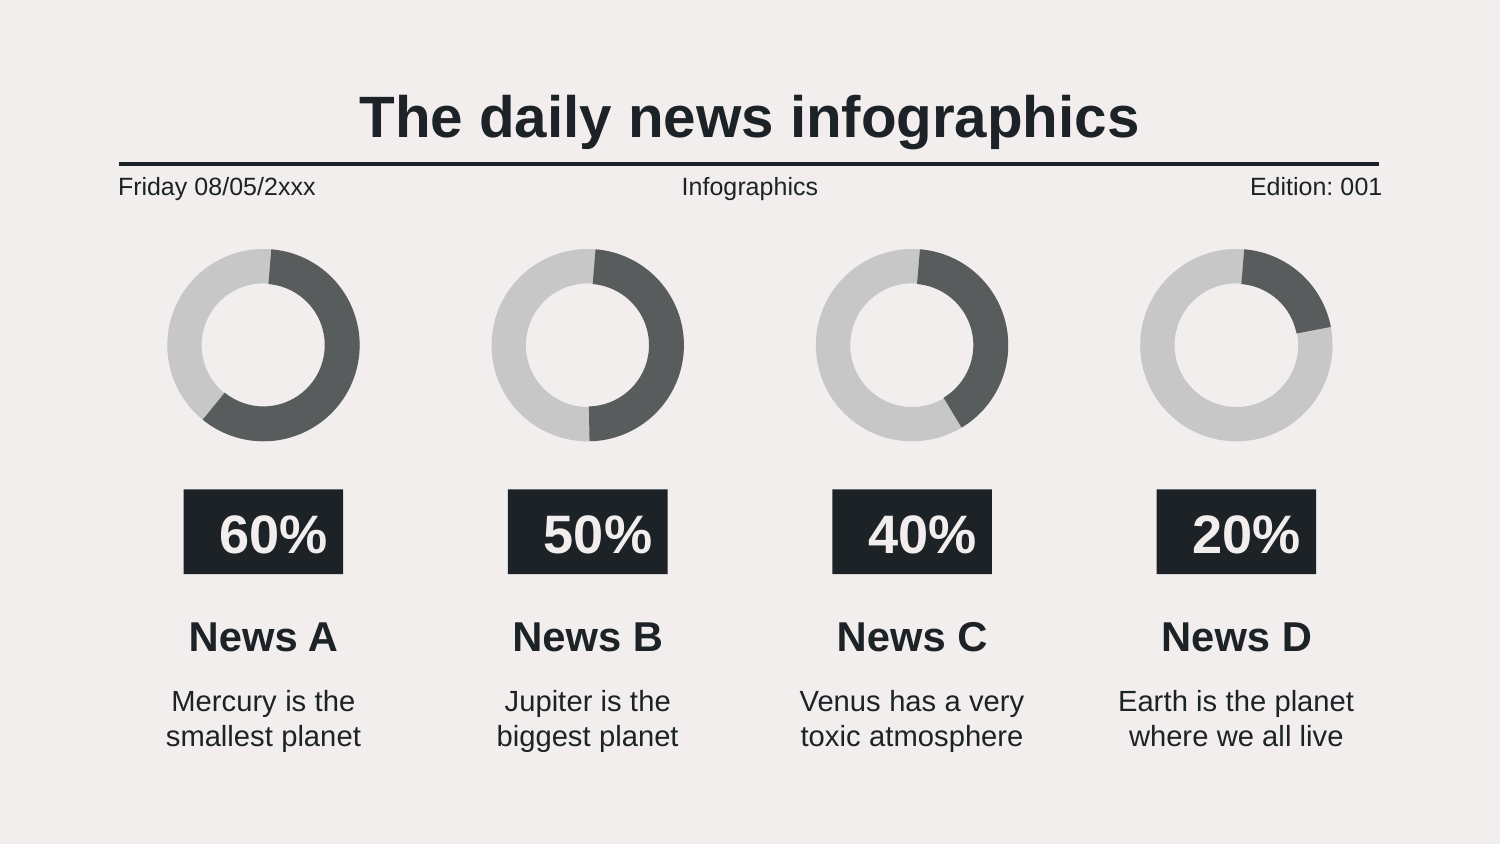

# The daily news infographics
Friday 08/05/2xxx
Infographics
Edition: 001

60%
News A
Mercury is the smallest planet
50%
News B
Jupiter is the biggest planet
40%
News C
Venus has a very toxic atmosphere
20%
News D
Earth is the planet where we all live